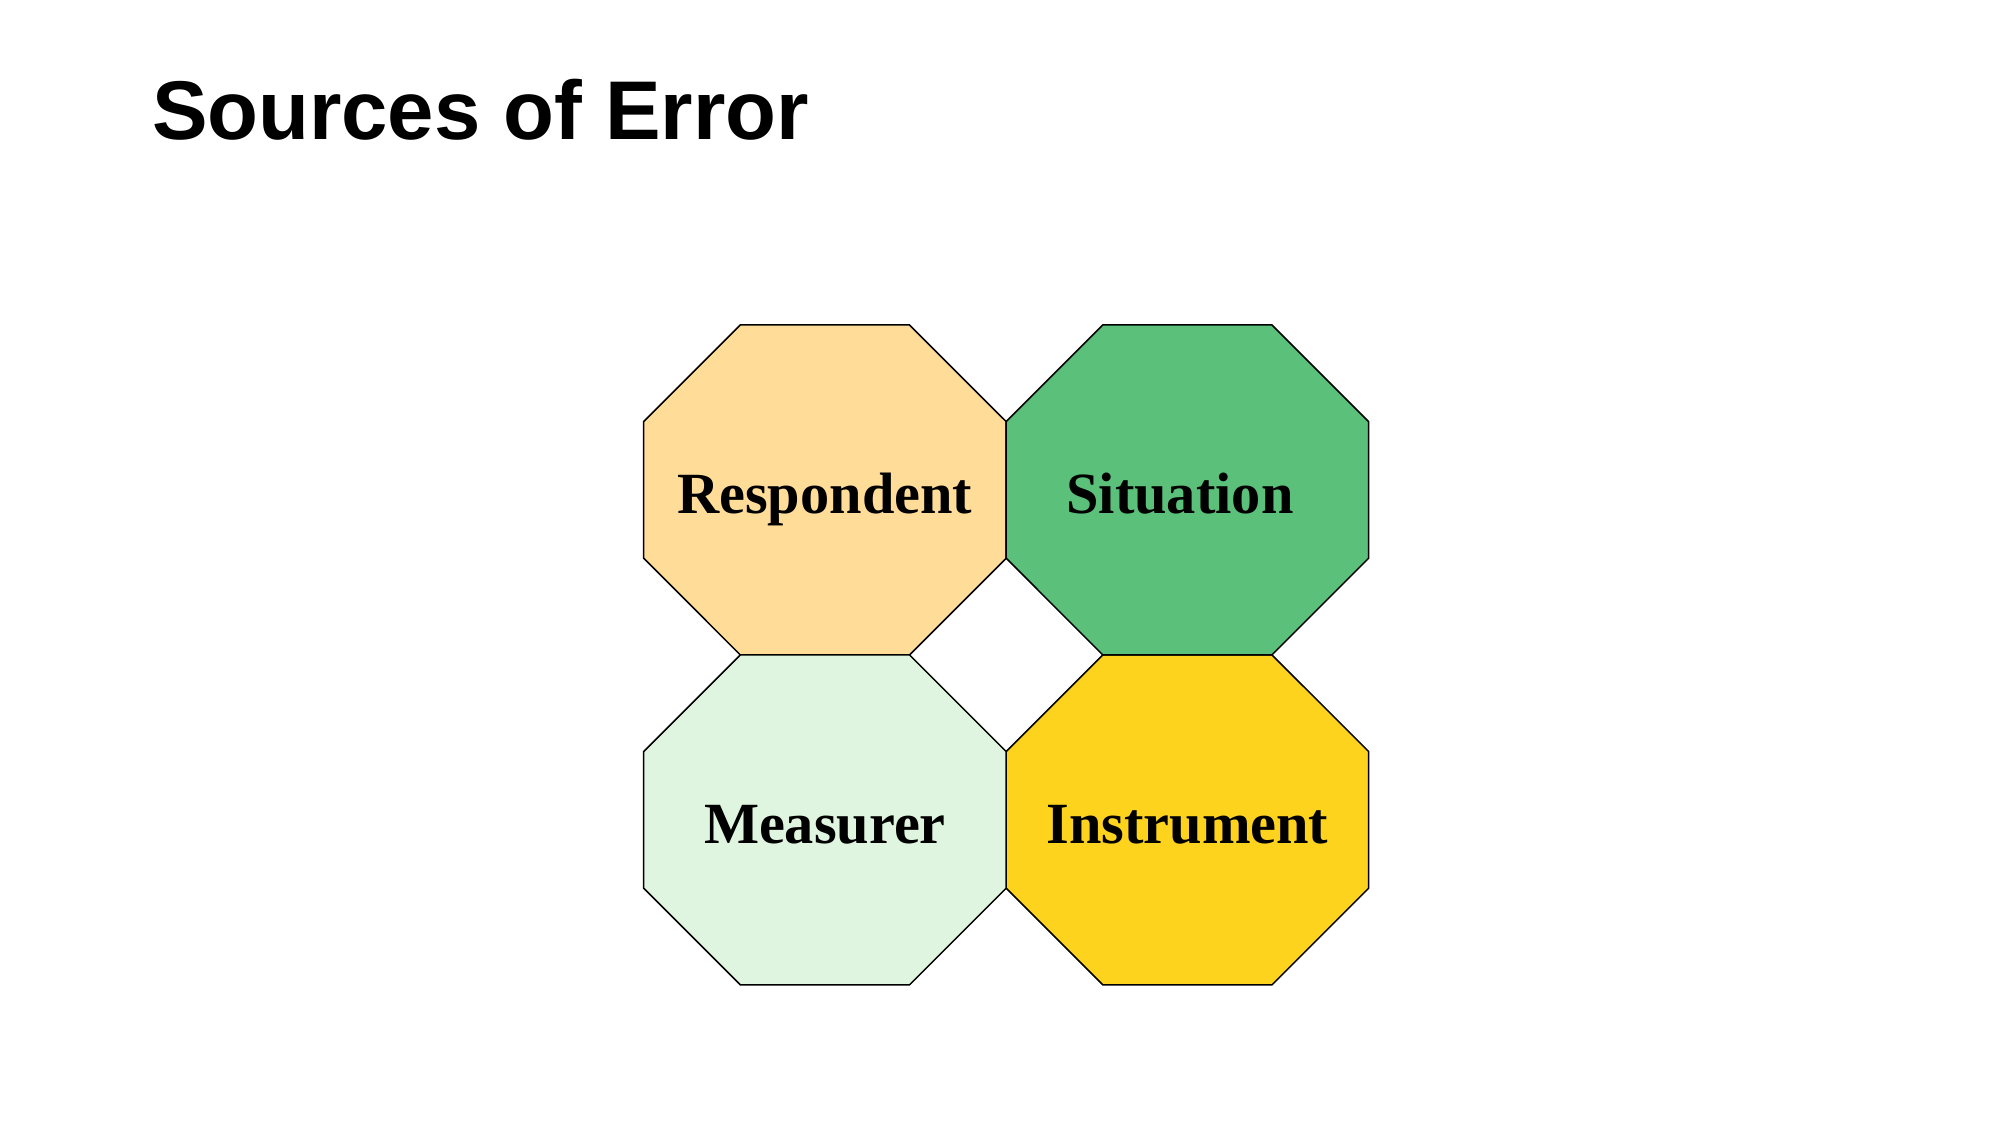

# Sources of Error
Respondent
Situation
Measurer
Instrument
11-20